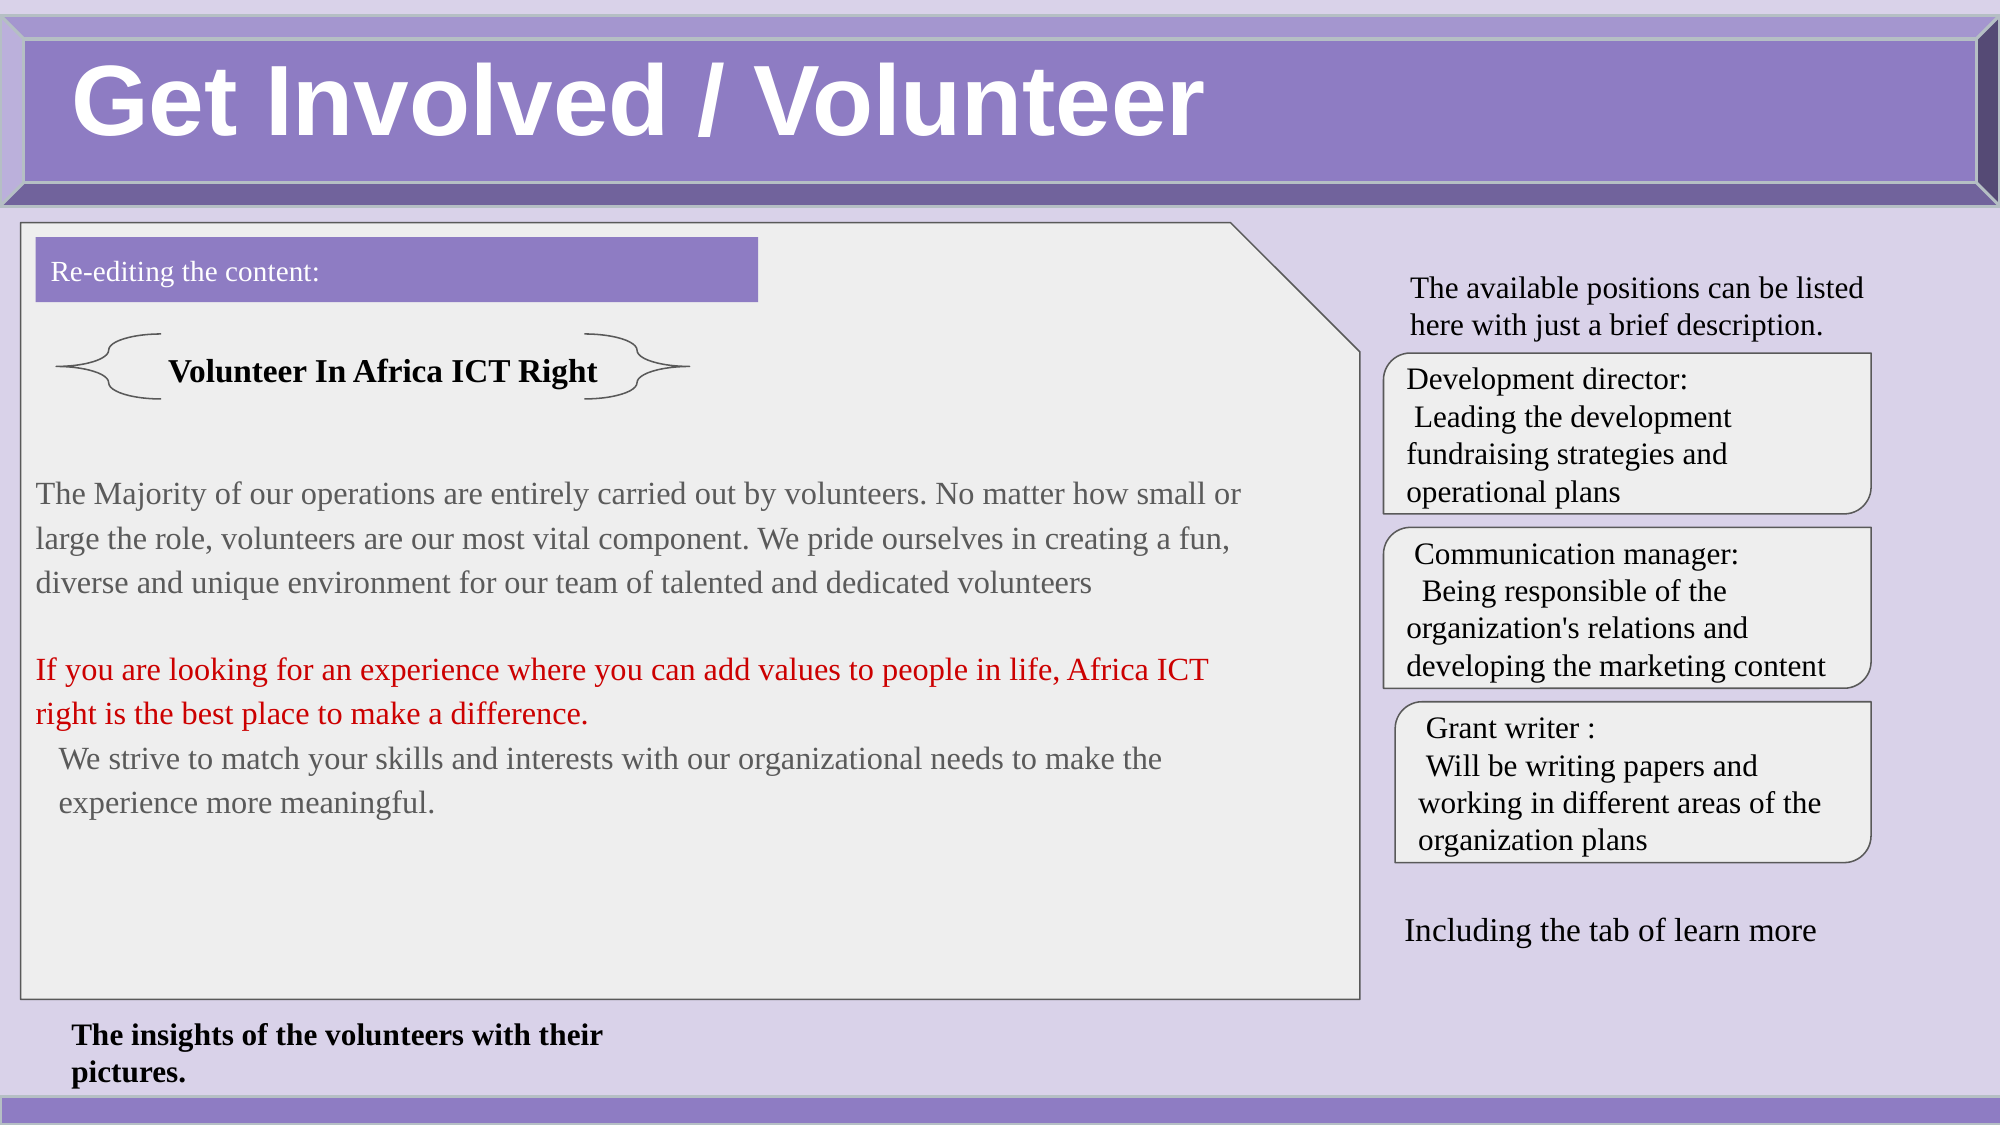

Get Involved / Volunteer
#
The Majority of our operations are entirely carried out by volunteers. No matter how small or large the role, volunteers are our most vital component. We pride ourselves in creating a fun, diverse and unique environment for our team of talented and dedicated volunteers

If you are looking for an experience where you can add values to people in life, Africa ICT right is the best place to make a difference.
We strive to match your skills and interests with our organizational needs to make the experience more meaningful.
Re-editing the content:
The available positions can be listed here with just a brief description.

Volunteer In Africa ICT Right

Development director:
 Leading the development fundraising strategies and operational plans
 Communication manager:
  Being responsible of the organization's relations and developing the marketing content
 Grant writer :
 Will be writing papers and working in different areas of the organization plans
Including the tab of learn more
The insights of the volunteers with their pictures.